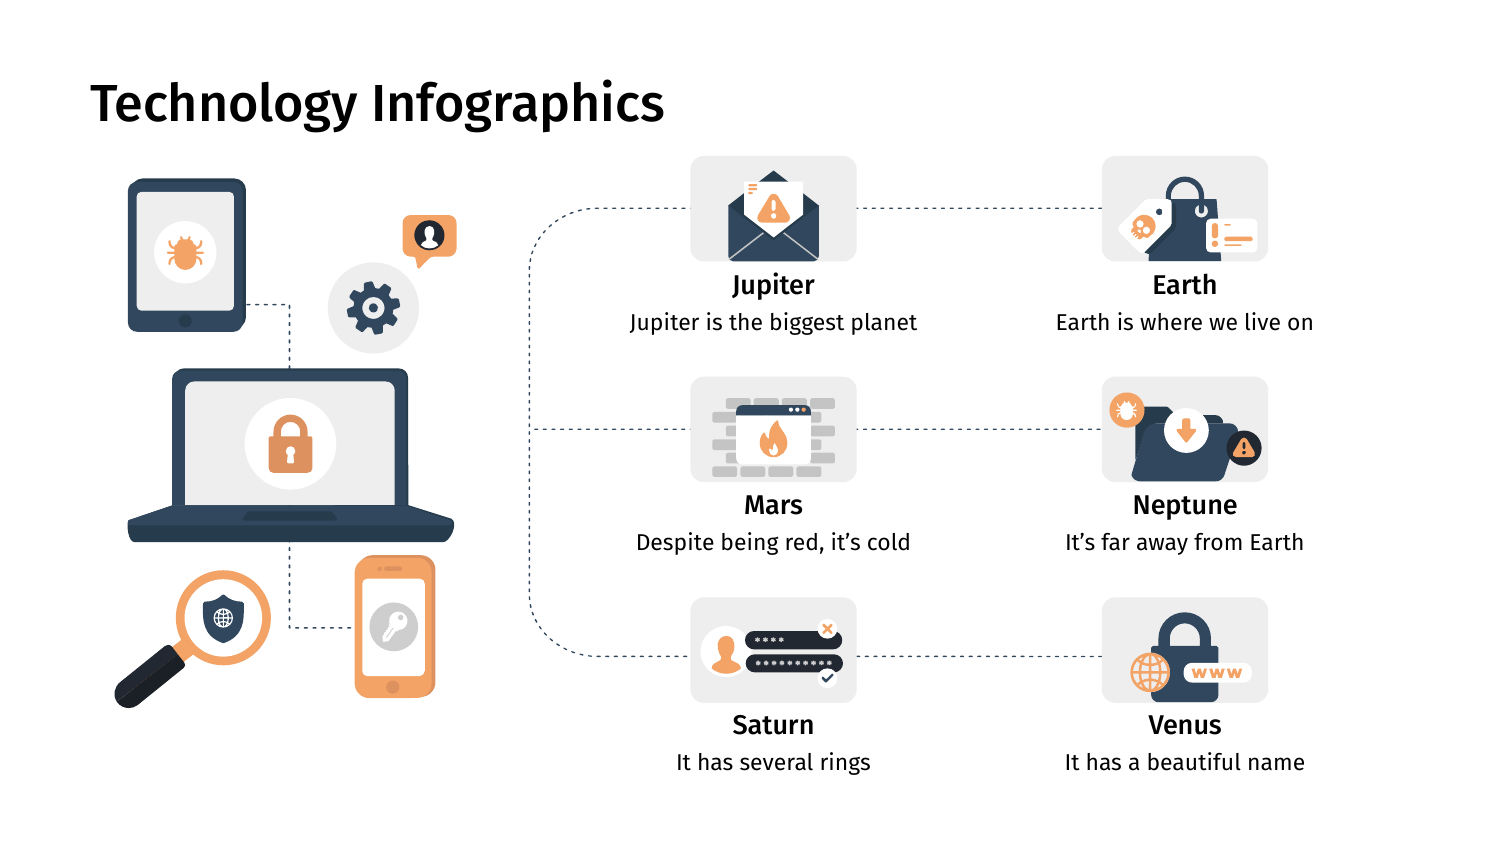

Technology Infographics

Jupiter
Earth
Jupiter is the biggest planet
Earth is where we live on

Mars
Neptune
Despite being red, it’s cold
It’s far away from Earth

Saturn
Venus
It has several rings
It has a beautiful name